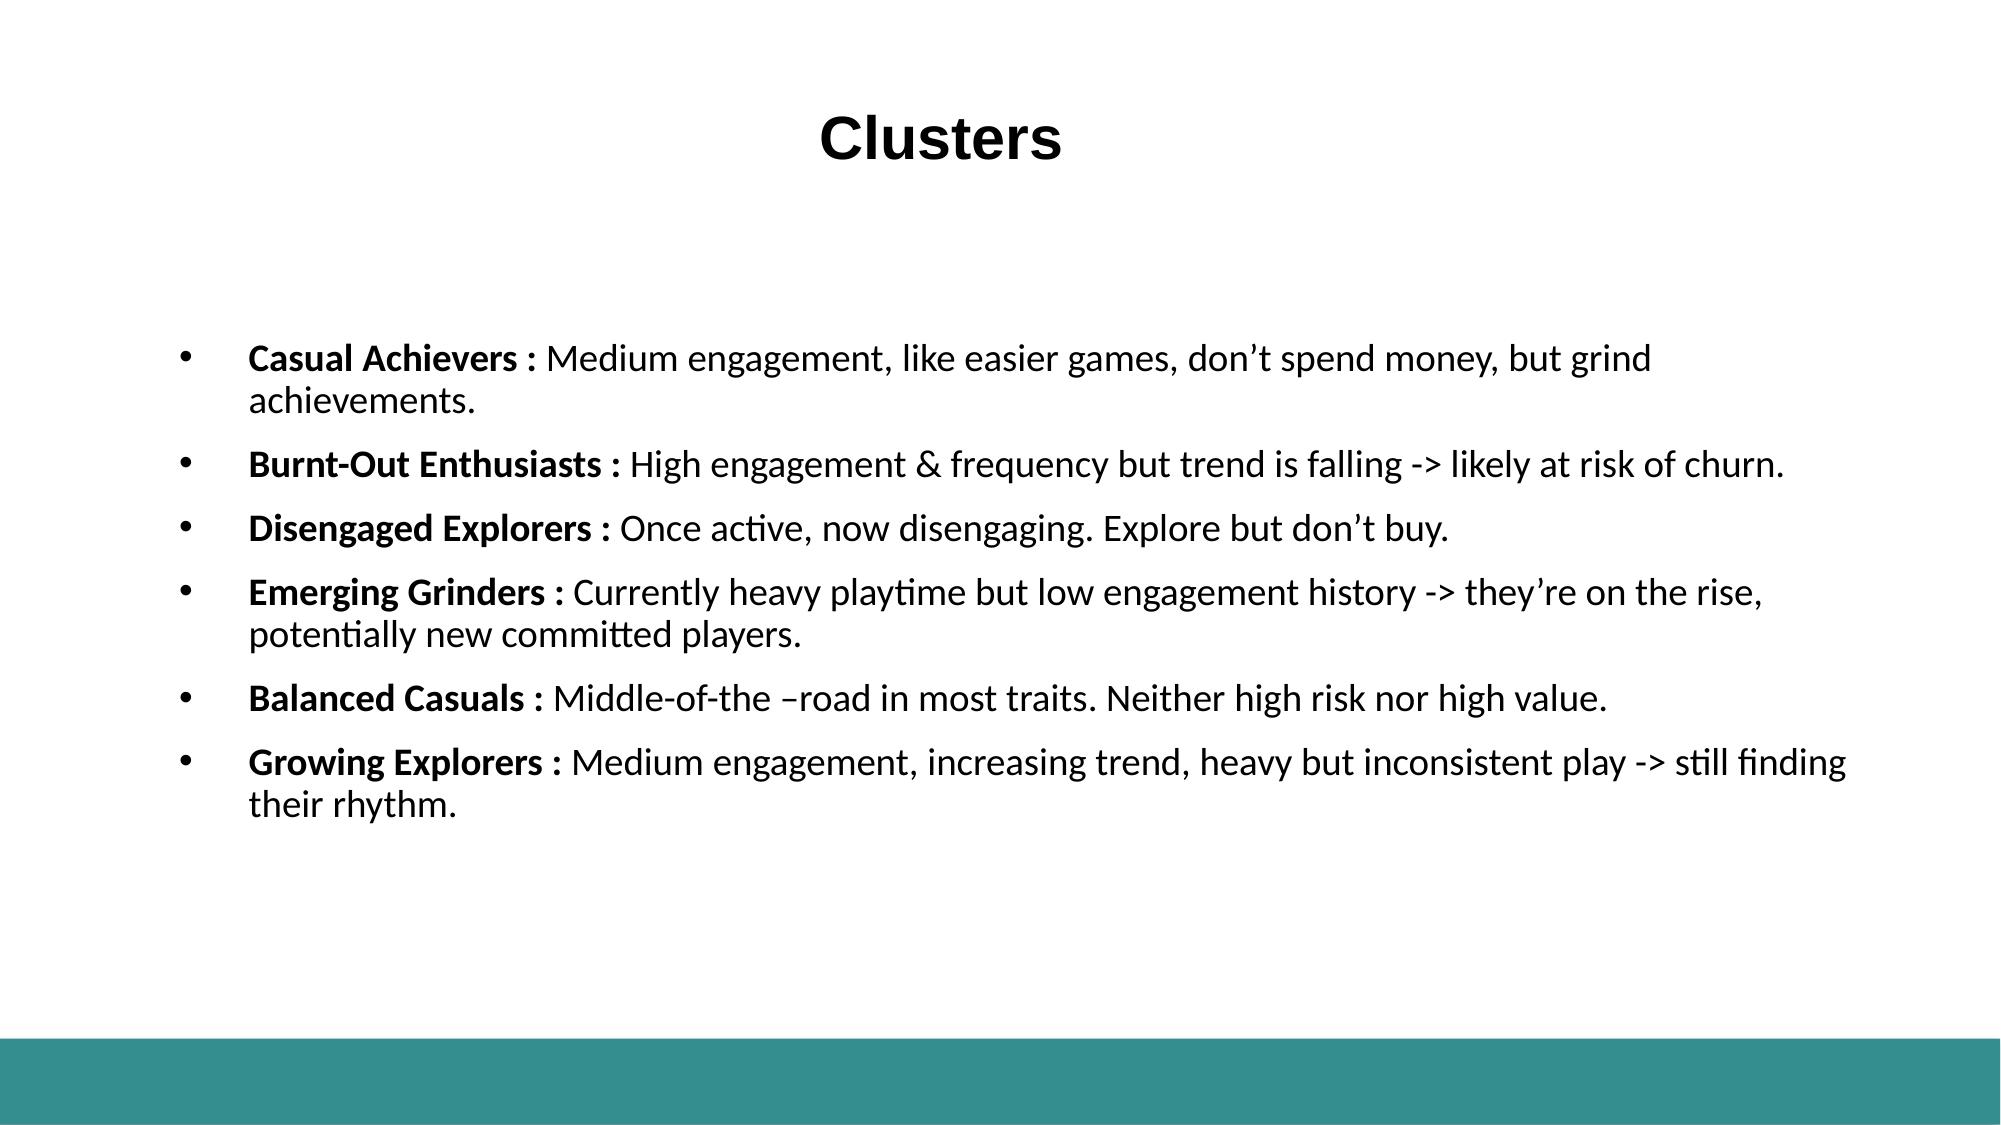

# Clusters
Casual Achievers : Medium engagement, like easier games, don’t spend money, but grind achievements.
Burnt-Out Enthusiasts : High engagement & frequency but trend is falling -> likely at risk of churn.
Disengaged Explorers : Once active, now disengaging. Explore but don’t buy.
Emerging Grinders : Currently heavy playtime but low engagement history -> they’re on the rise, potentially new committed players.
Balanced Casuals : Middle-of-the –road in most traits. Neither high risk nor high value.
Growing Explorers : Medium engagement, increasing trend, heavy but inconsistent play -> still finding their rhythm.